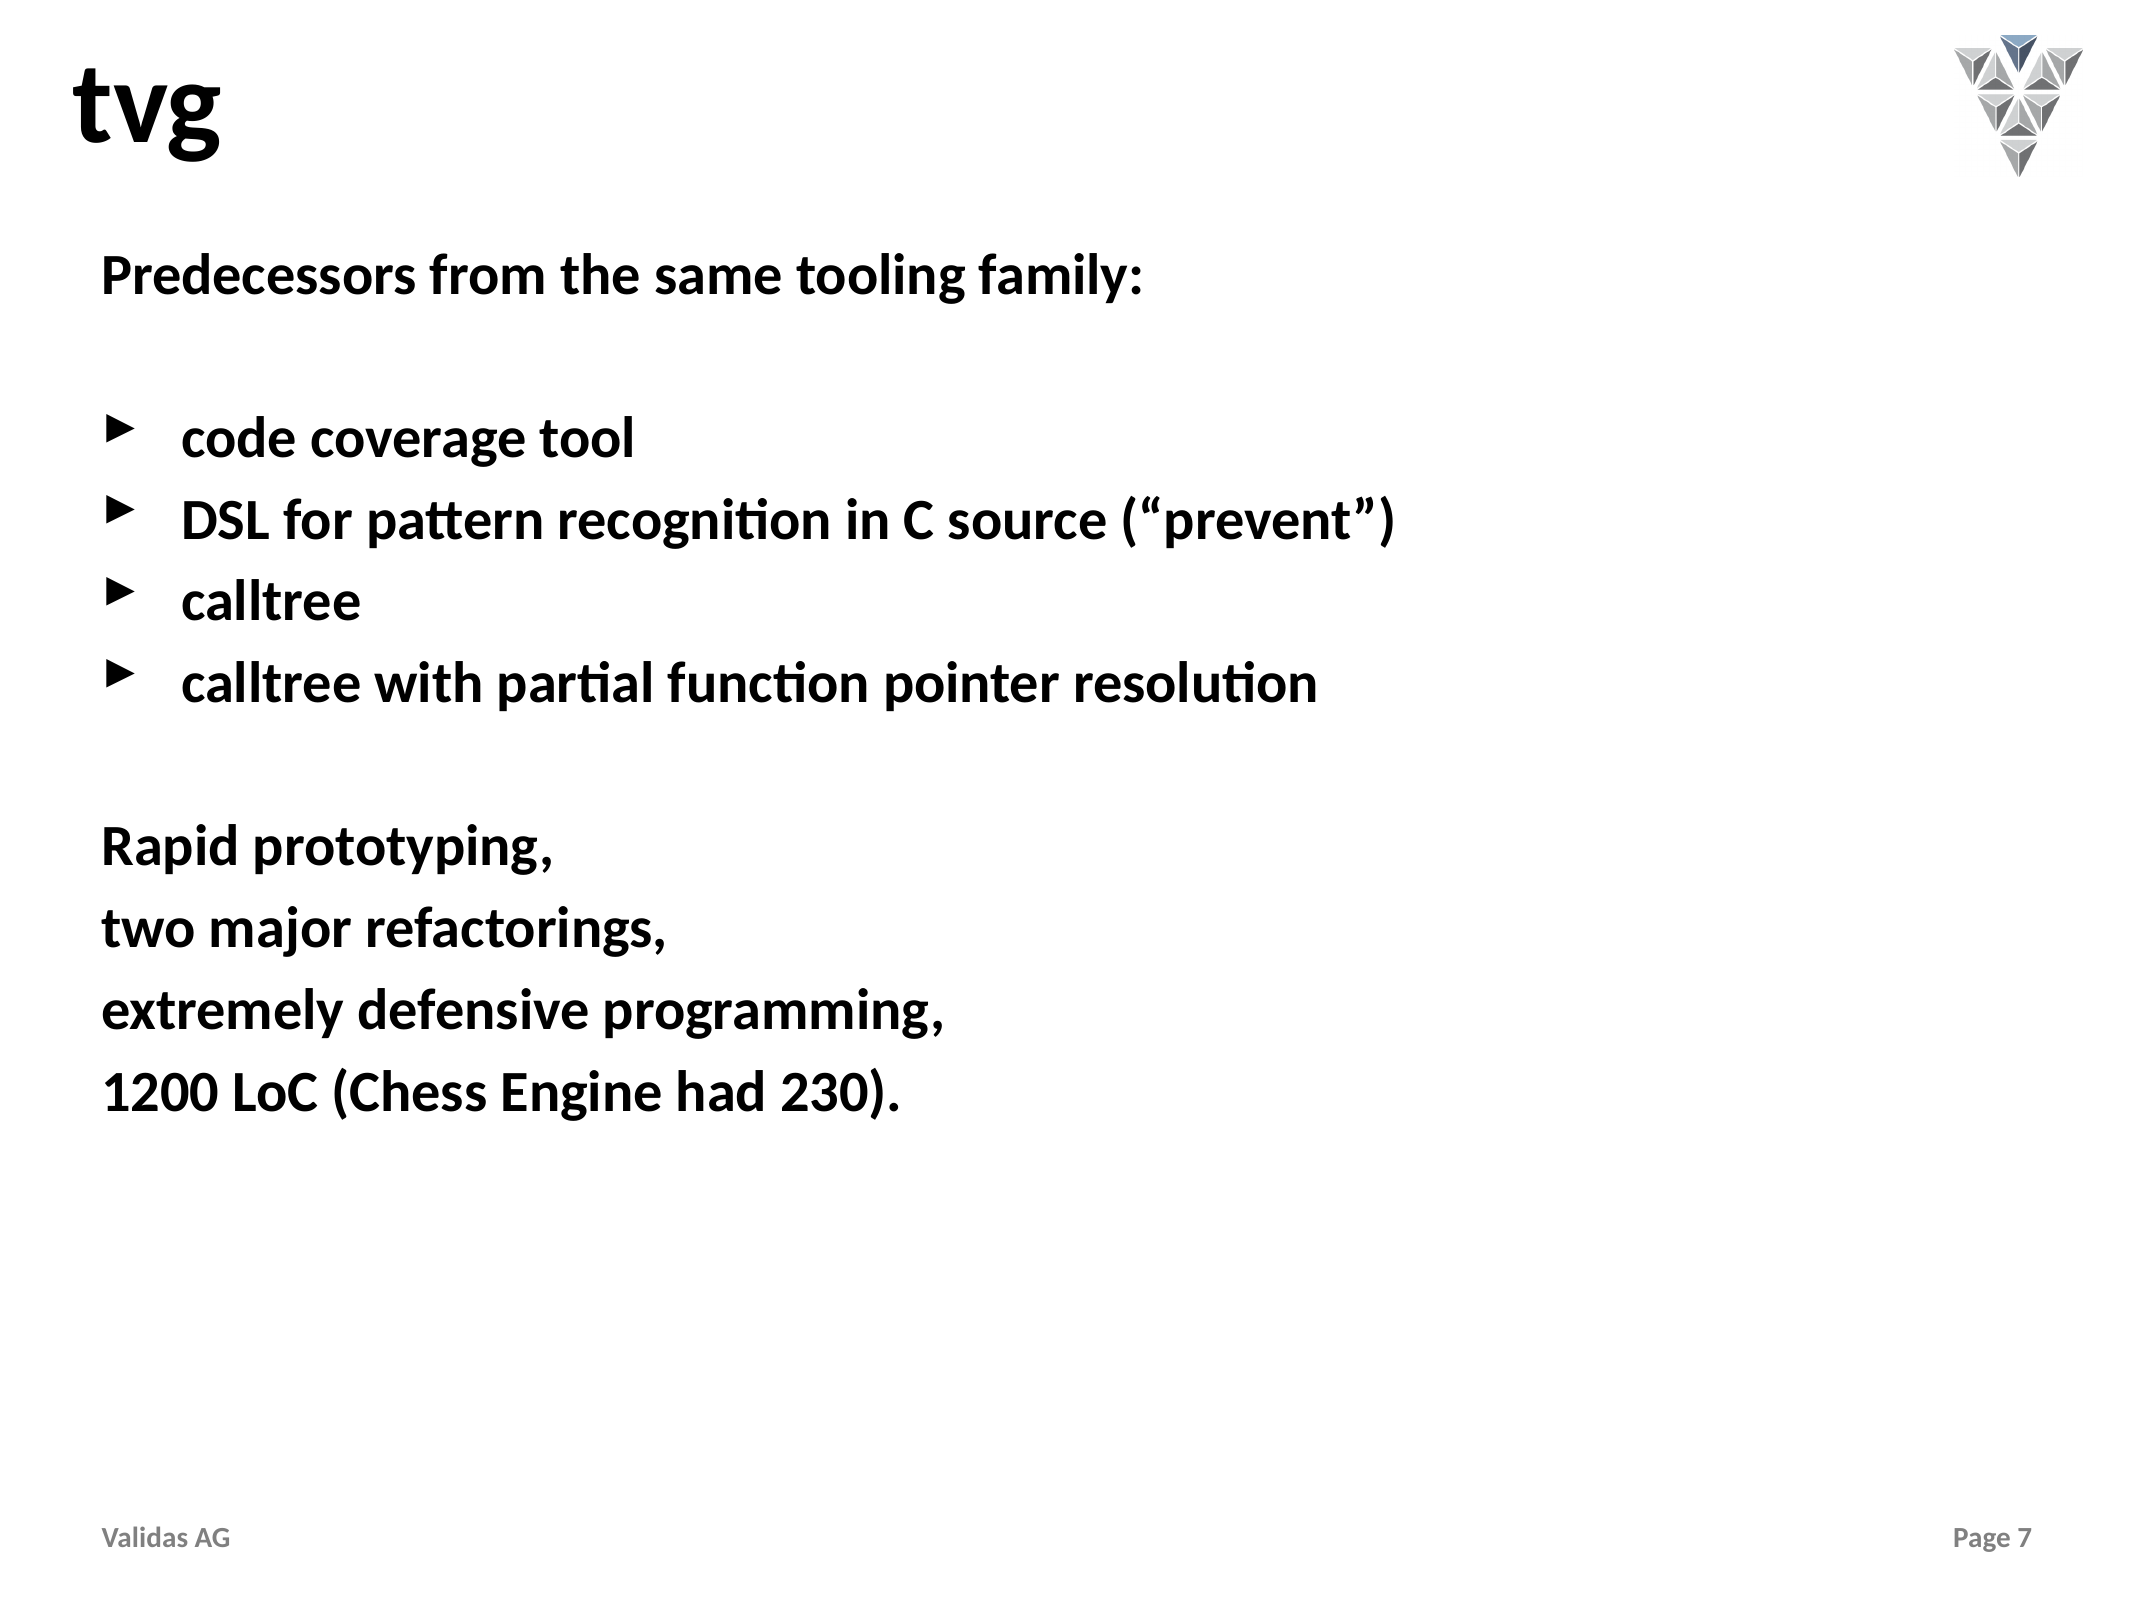

# tvg
Predecessors from the same tooling family:

code coverage tool
DSL for pattern recognition in C source (“prevent”)
calltree
calltree with partial function pointer resolution

Rapid prototyping,
two major refactorings,
extremely defensive programming,
1200 LoC (Chess Engine had 230).